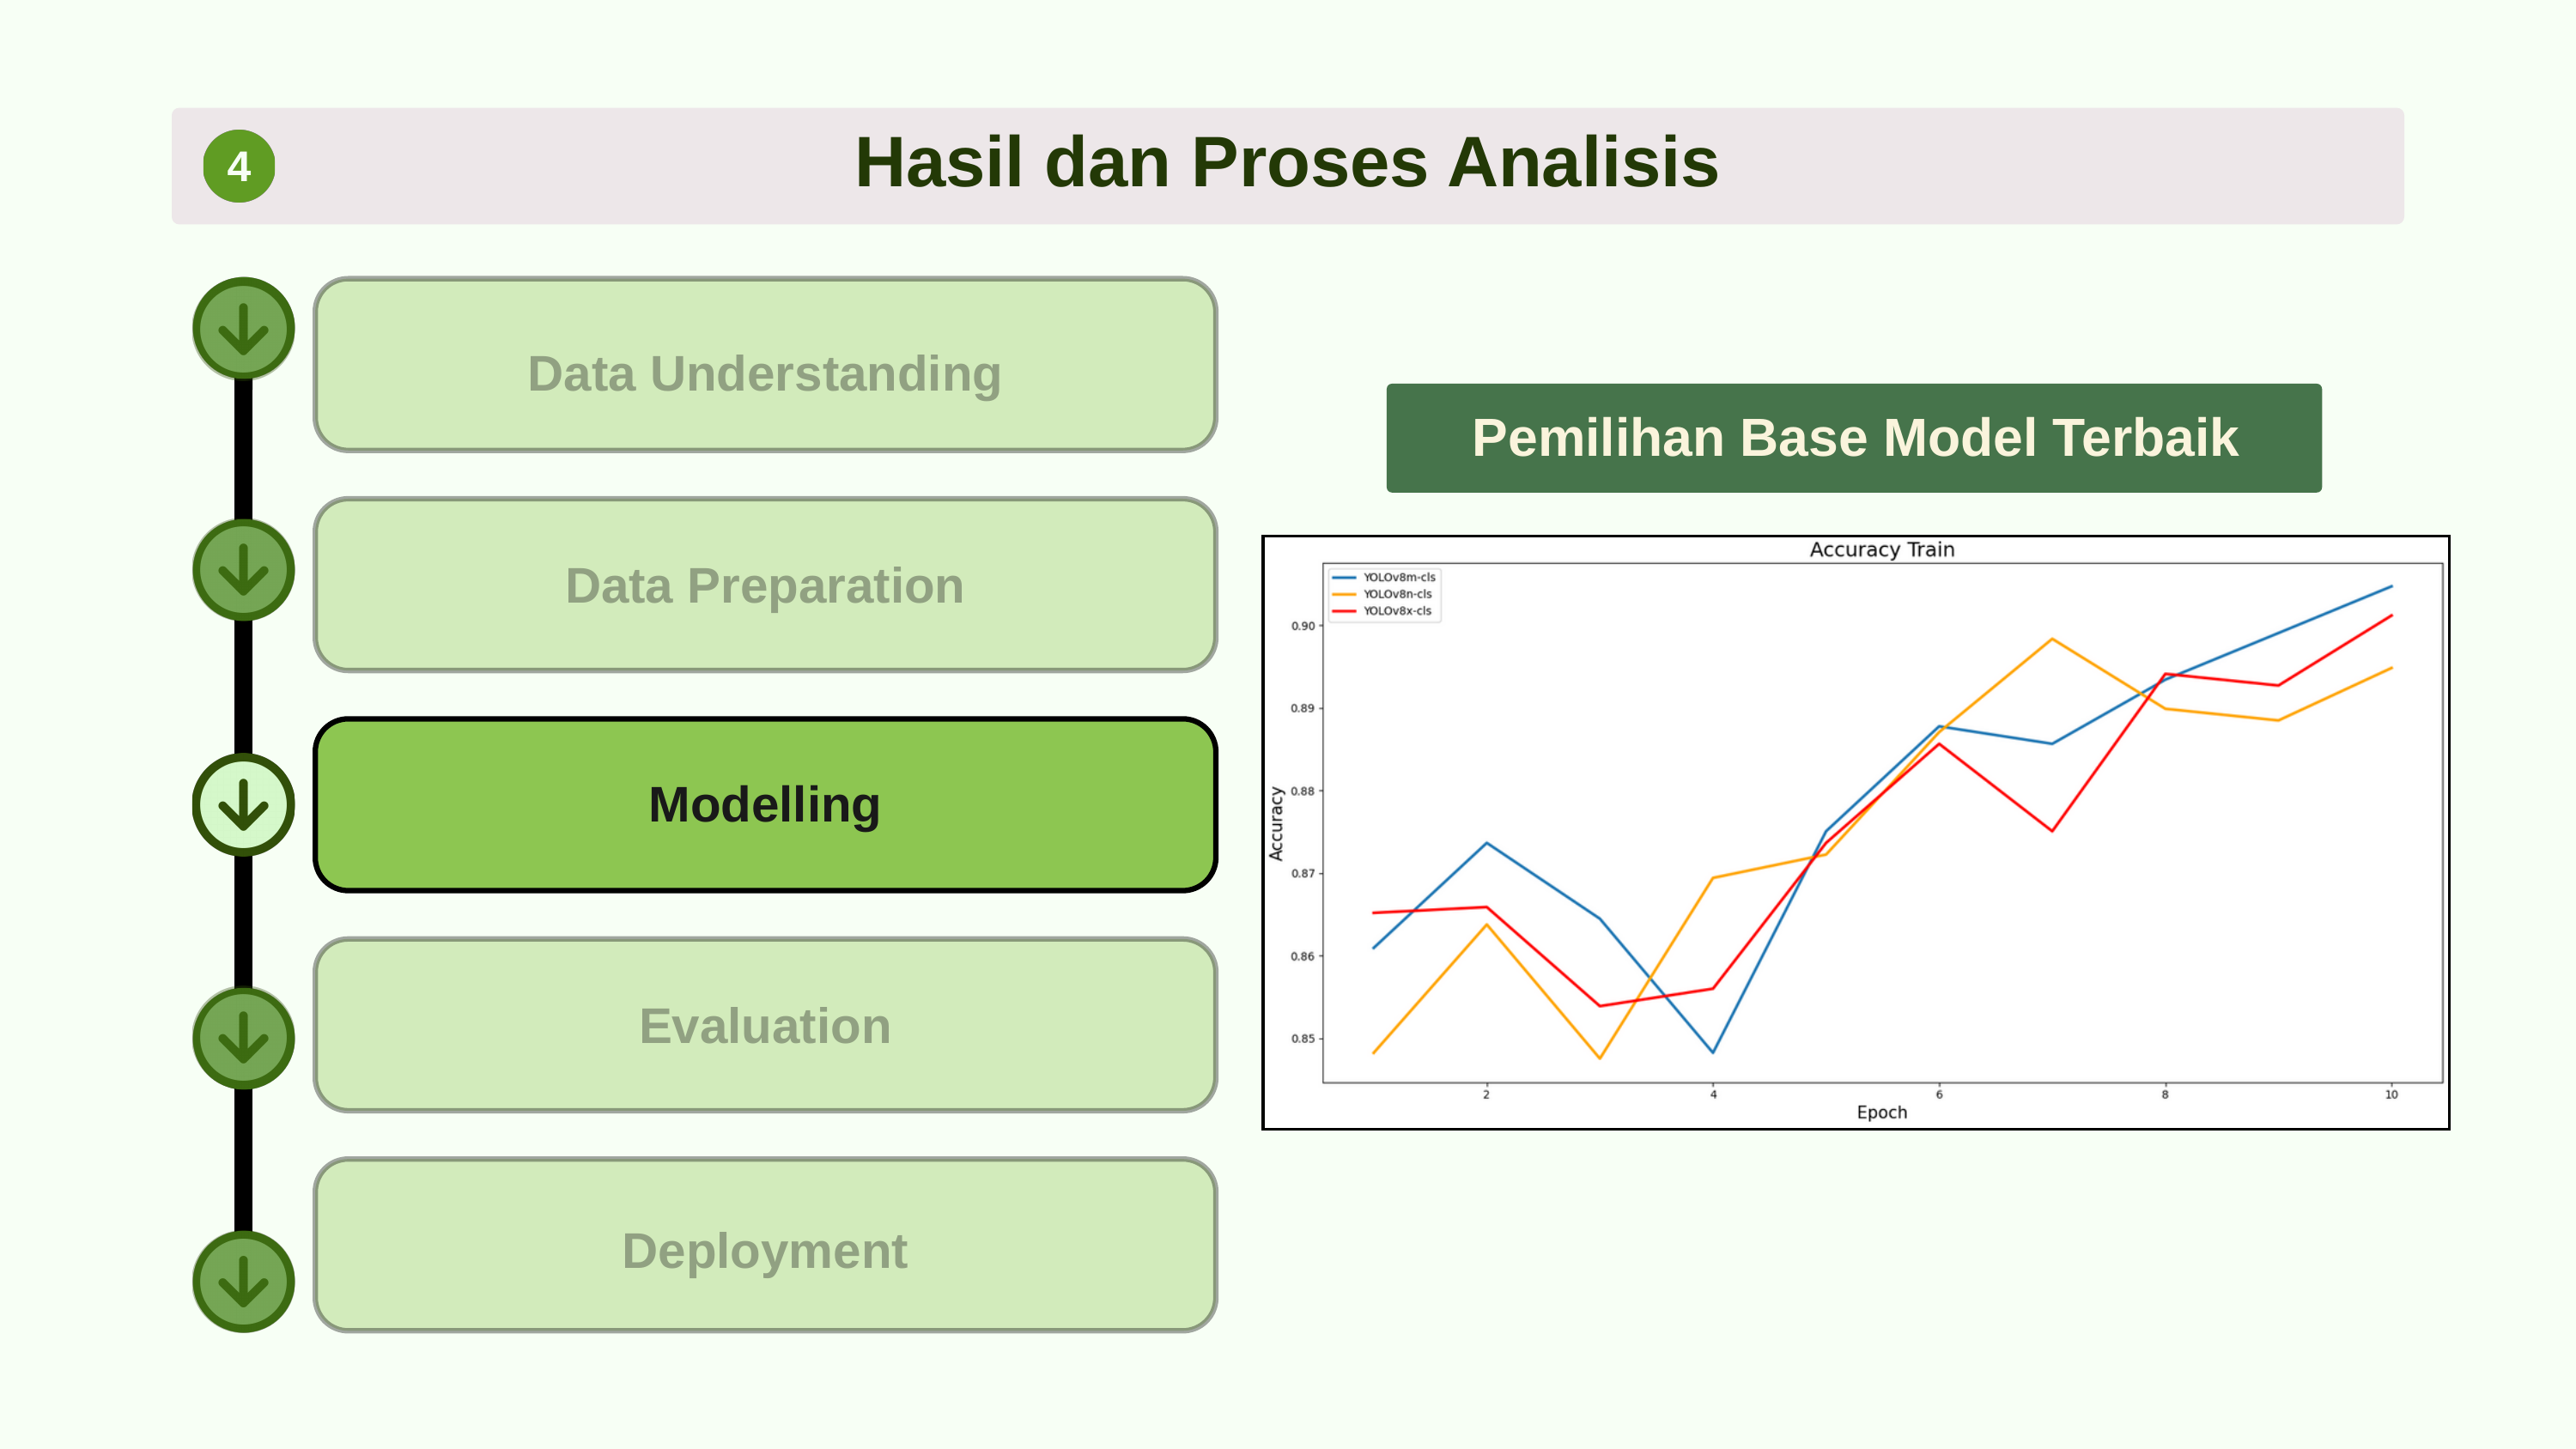

Hasil dan Proses Analisis

4

Data Understanding

Data Preparation

Modelling

Evaluation

Deployment

Pemilihan Base Model Terbaik